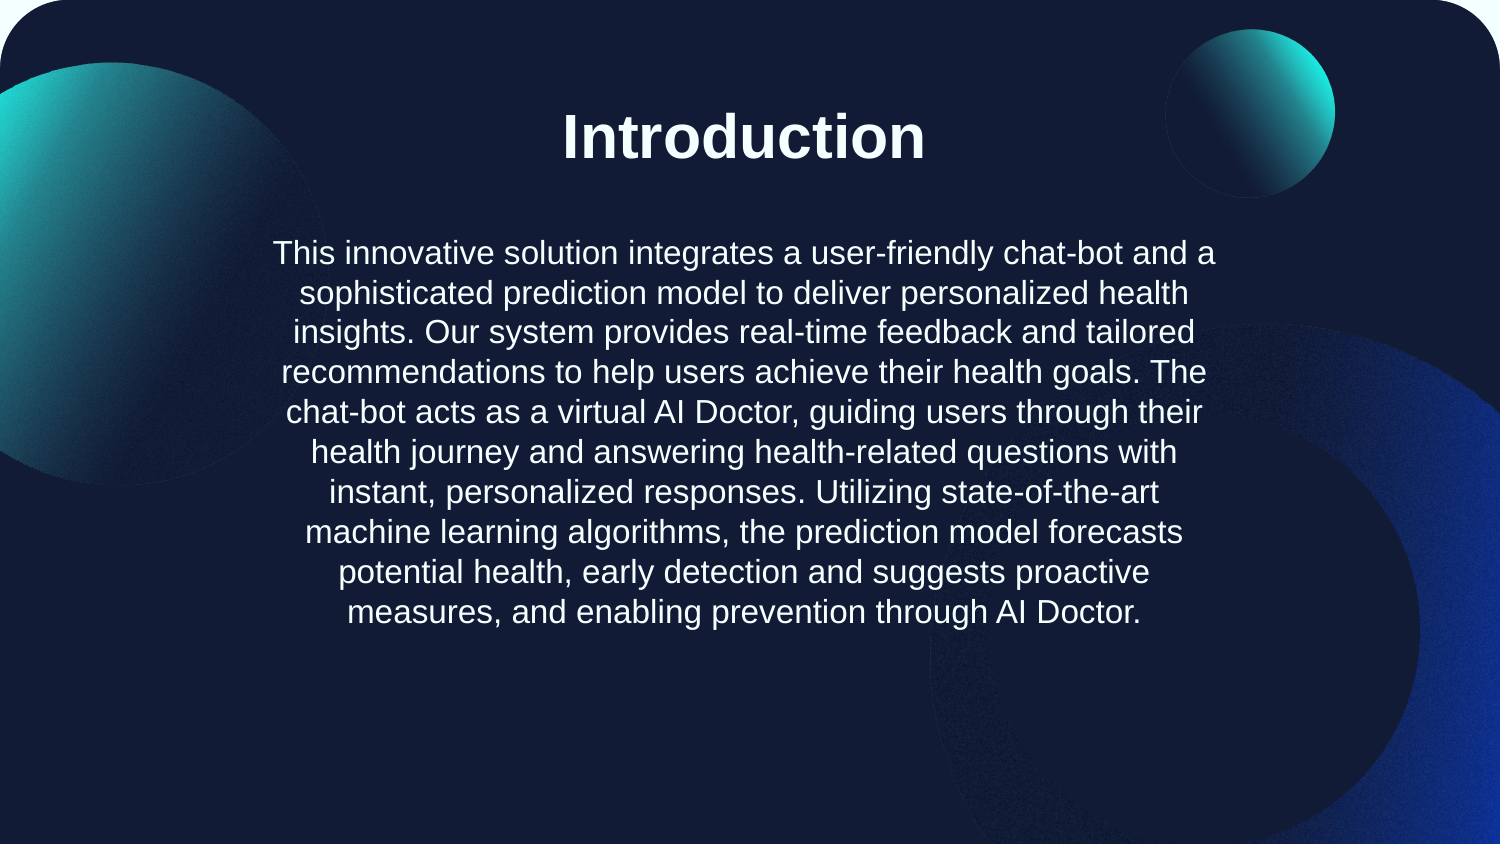

# Introduction
This innovative solution integrates a user-friendly chat-bot and a sophisticated prediction model to deliver personalized health insights. Our system provides real-time feedback and tailored recommendations to help users achieve their health goals. The chat-bot acts as a virtual AI Doctor, guiding users through their health journey and answering health-related questions with instant, personalized responses. Utilizing state-of-the-art machine learning algorithms, the prediction model forecasts potential health, early detection and suggests proactive measures, and enabling prevention through AI Doctor.